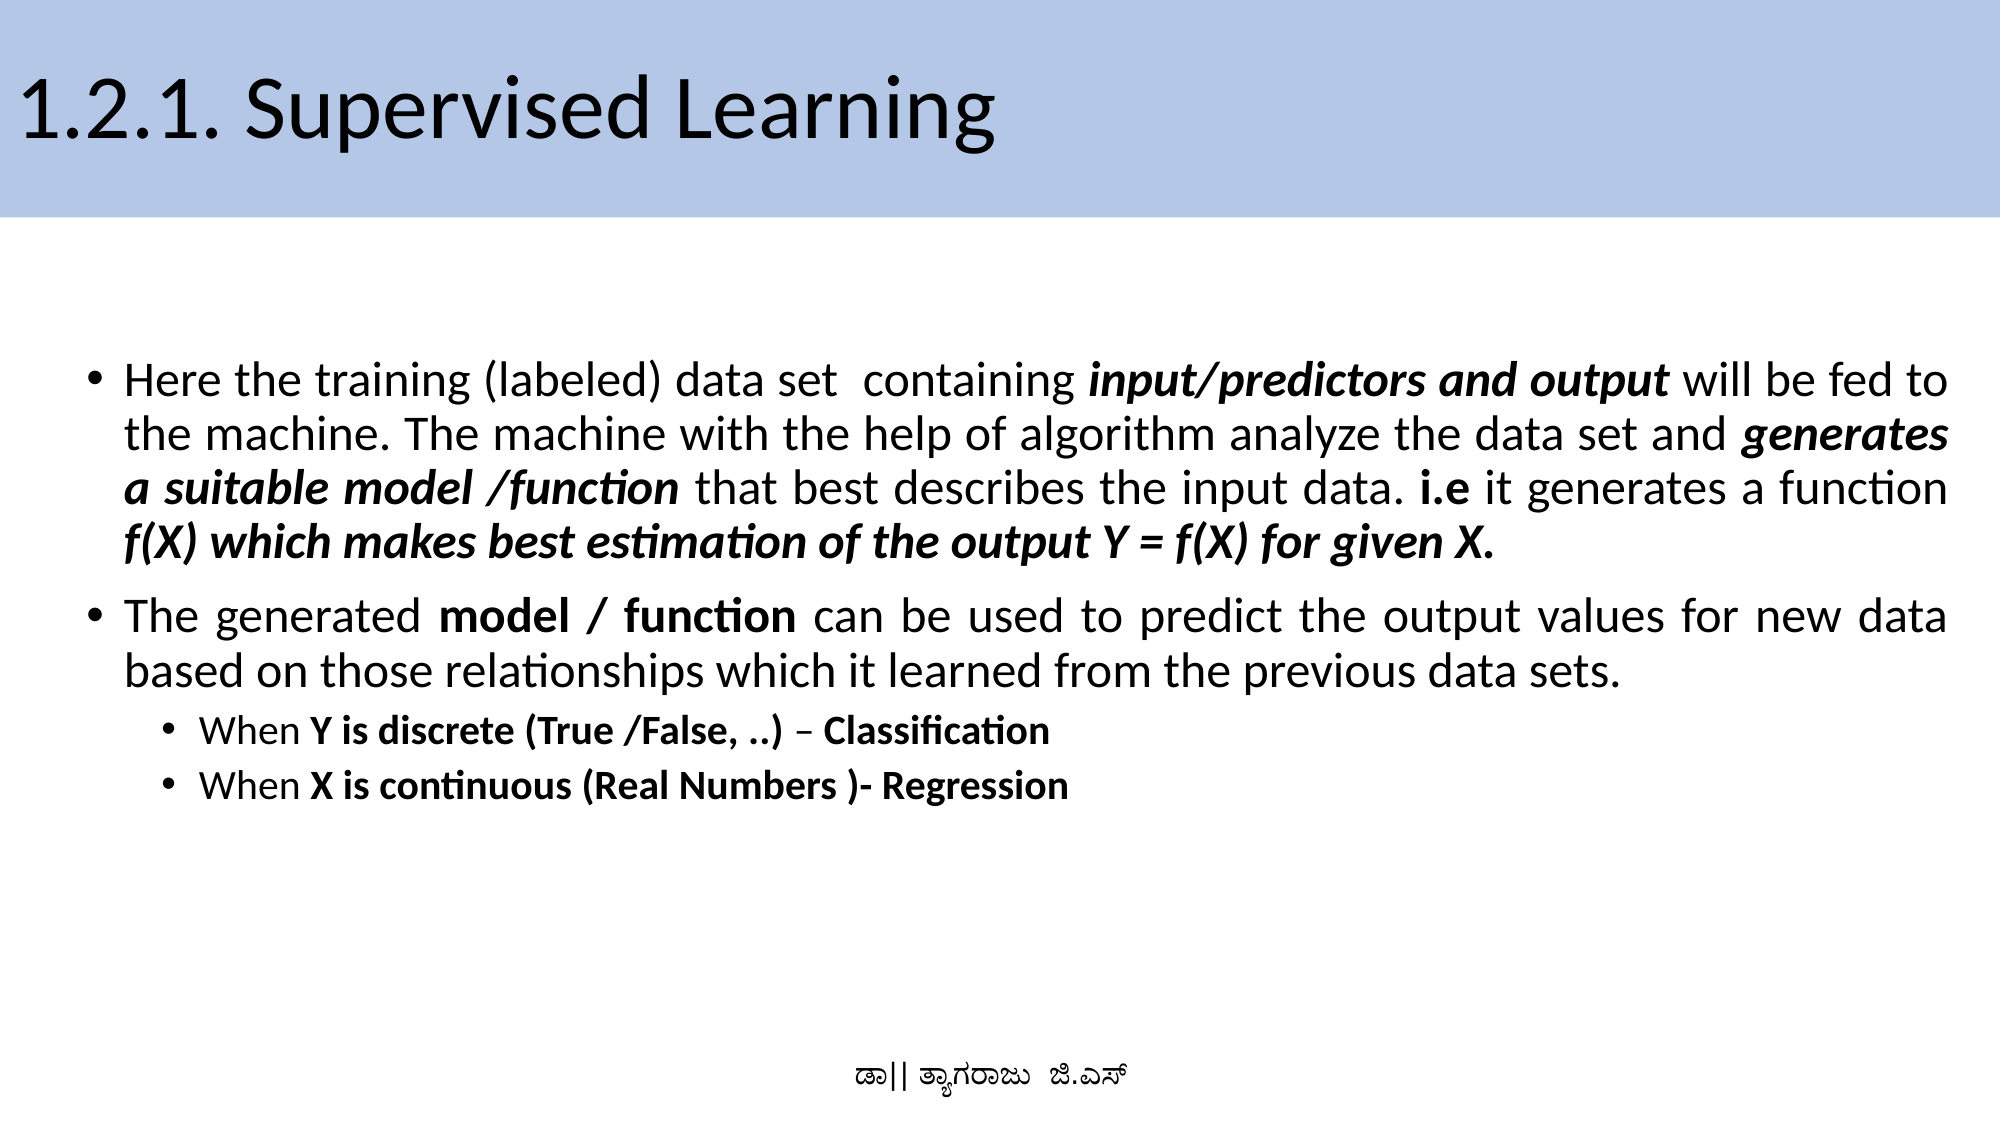

# 1.2.1. Supervised Learning
Here the training (labeled) data set  containing input/predictors and output will be fed to the machine. The machine with the help of algorithm analyze the data set and generates a suitable model /function that best describes the input data. i.e it generates a function f(X) which makes best estimation of the output Y = f(X) for given X.
The generated model / function can be used to predict the output values for new data based on those relationships which it learned from the previous data sets.
When Y is discrete (True /False, ..) – Classification
When X is continuous (Real Numbers )- Regression
ಡಾ|| ತ್ಯಾಗರಾಜು  ಜಿ.ಎಸ್